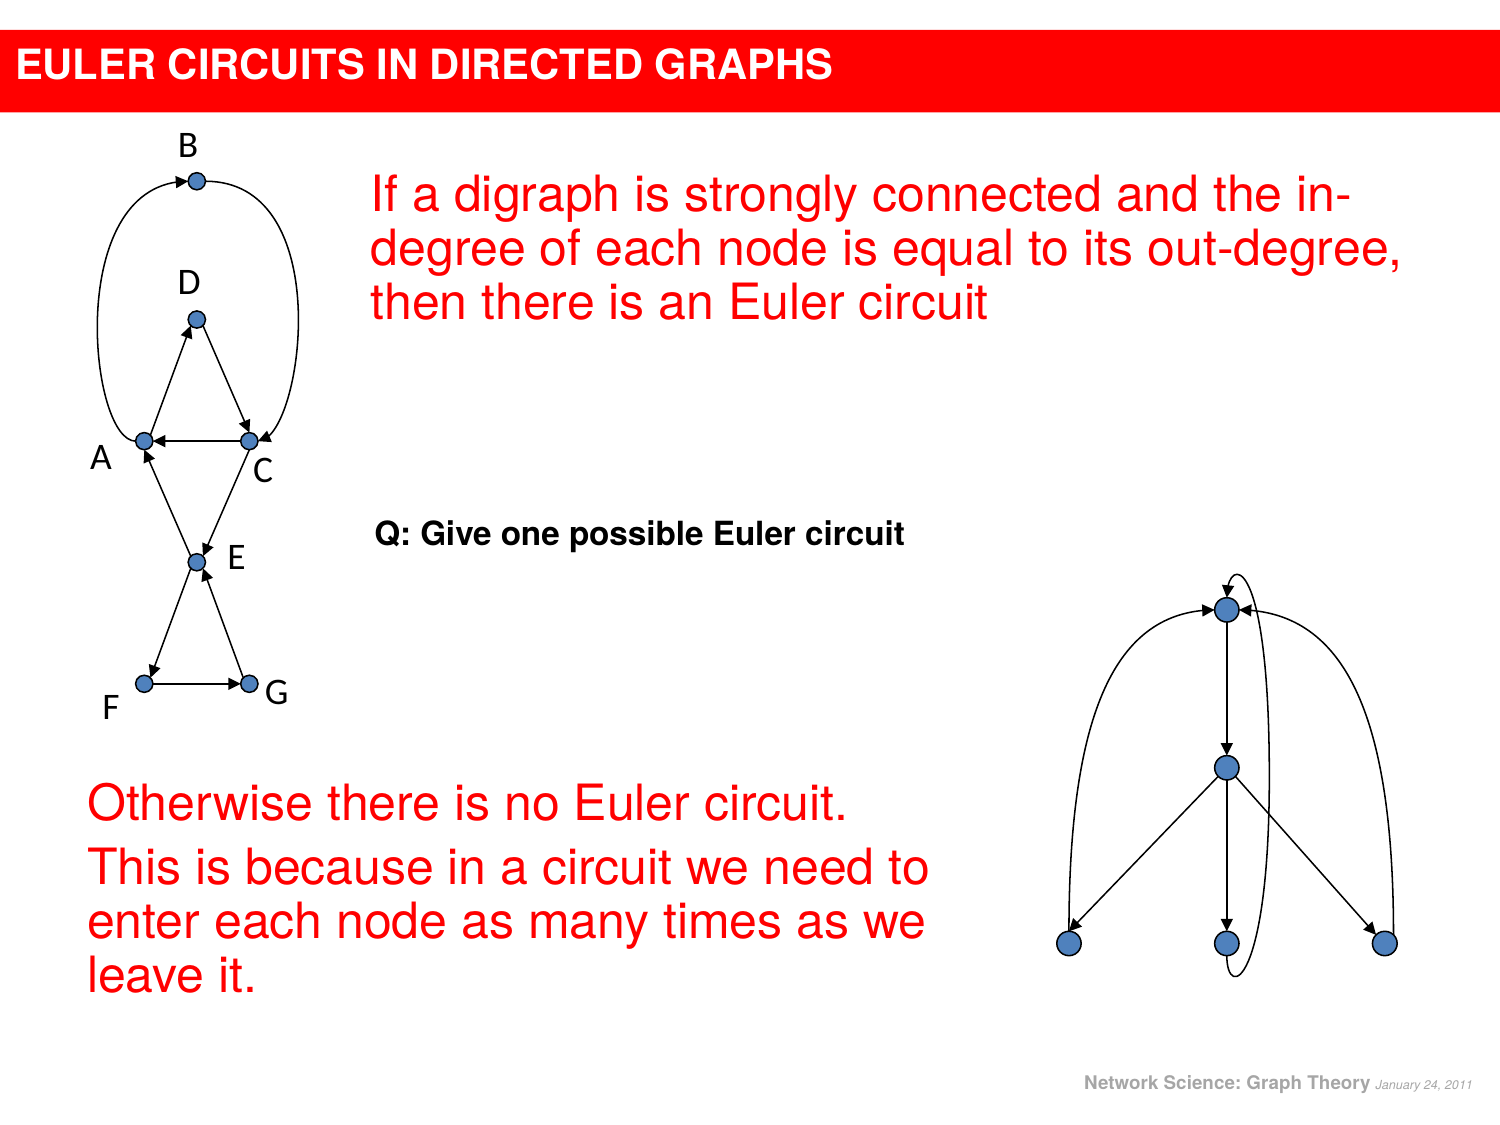

EULER CIRCUITS IN DIRECTED GRAPHS
B
If a digraph is strongly connected and the in-degree of each node is equal to its out-degree, then there is an Euler circuit

D
A
C
Q: Give one possible Euler circuit
E

G
F
Otherwise there is no Euler circuit.
This is because in a circuit we need to enter each node as many times as we leave it.
Network Science: Graph Theory January 24, 2011